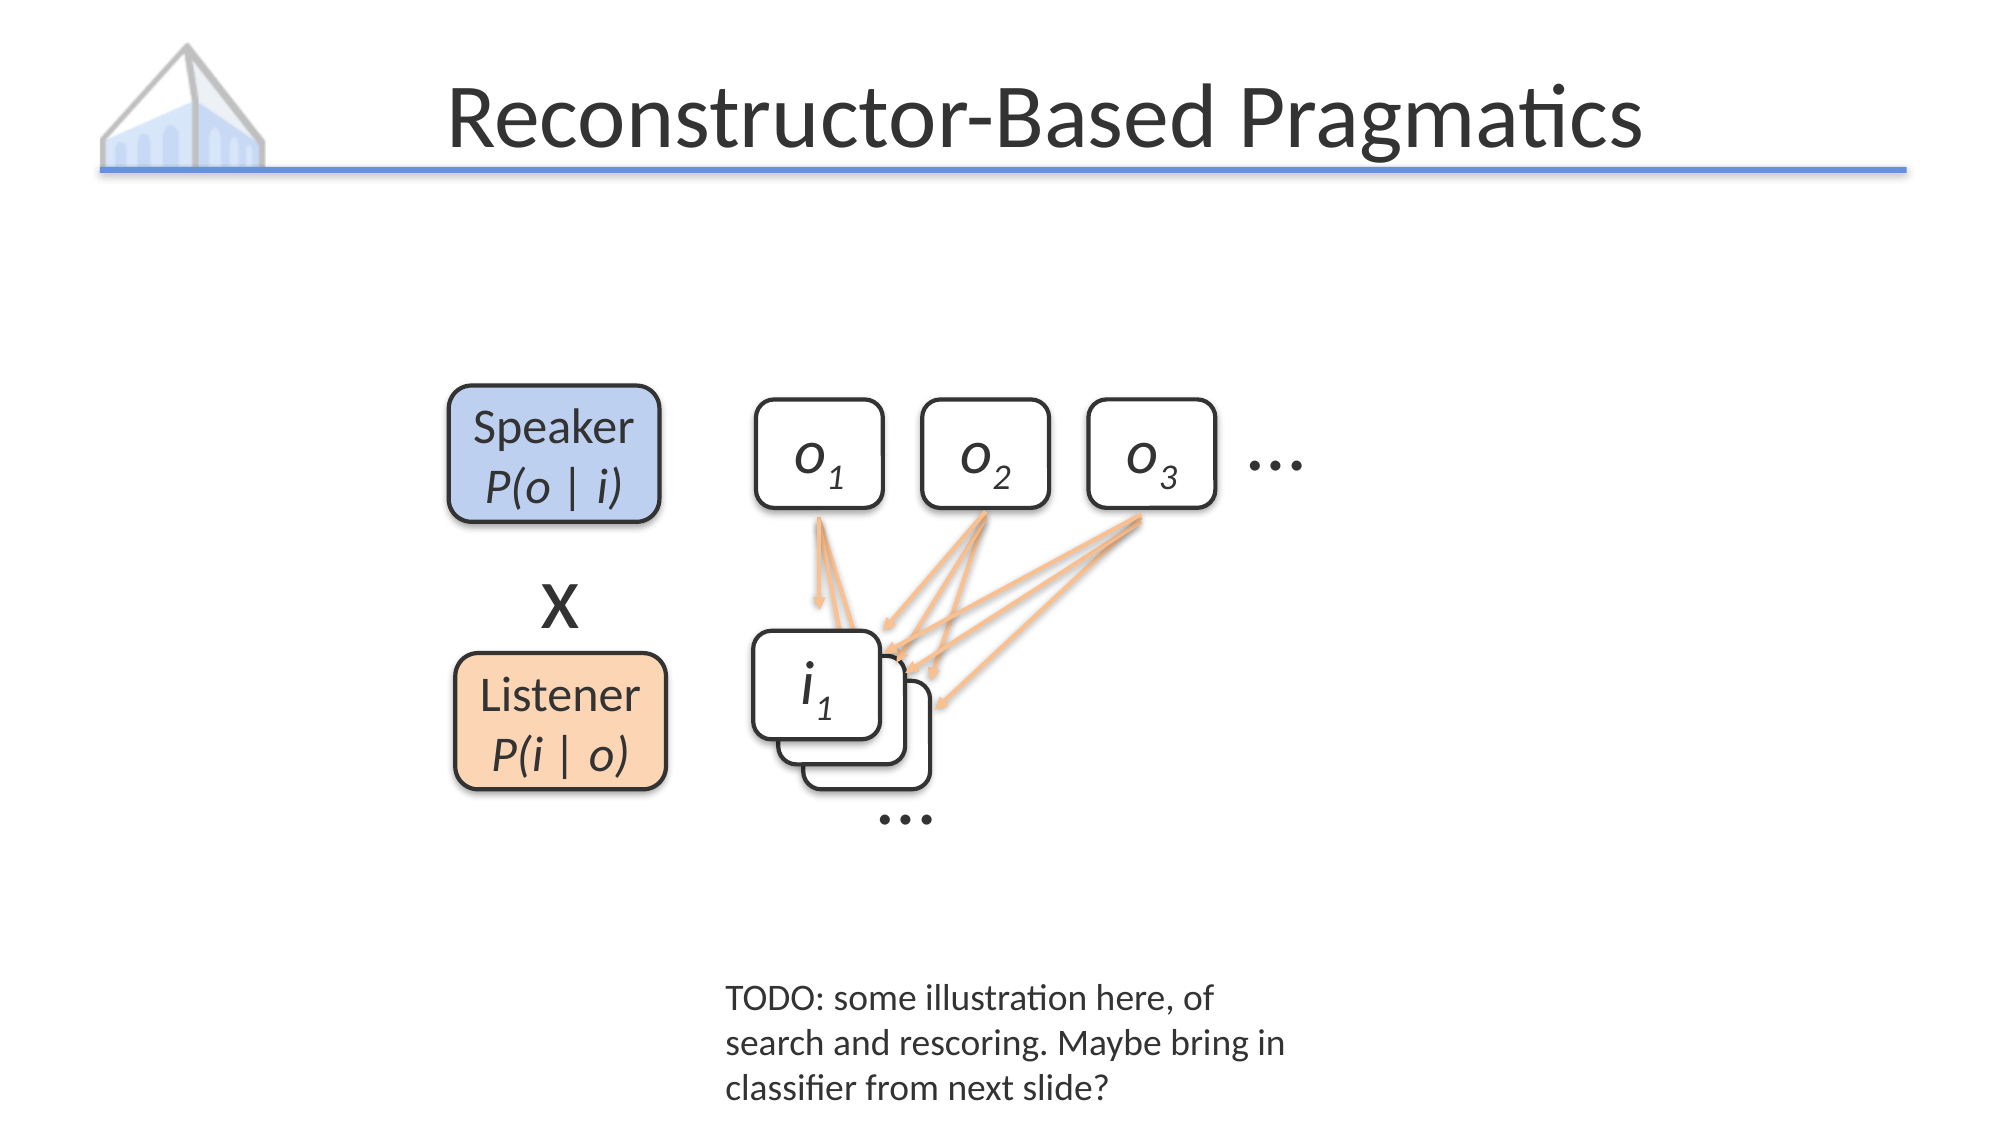

# Reconstructor-Based Pragmatics
…
Speaker
P(o | i)
o3
o1
o2
x
i1
Listener
P(i | o)
i
i
…
TODO: some illustration here, of search and rescoring. Maybe bring in classifier from next slide?